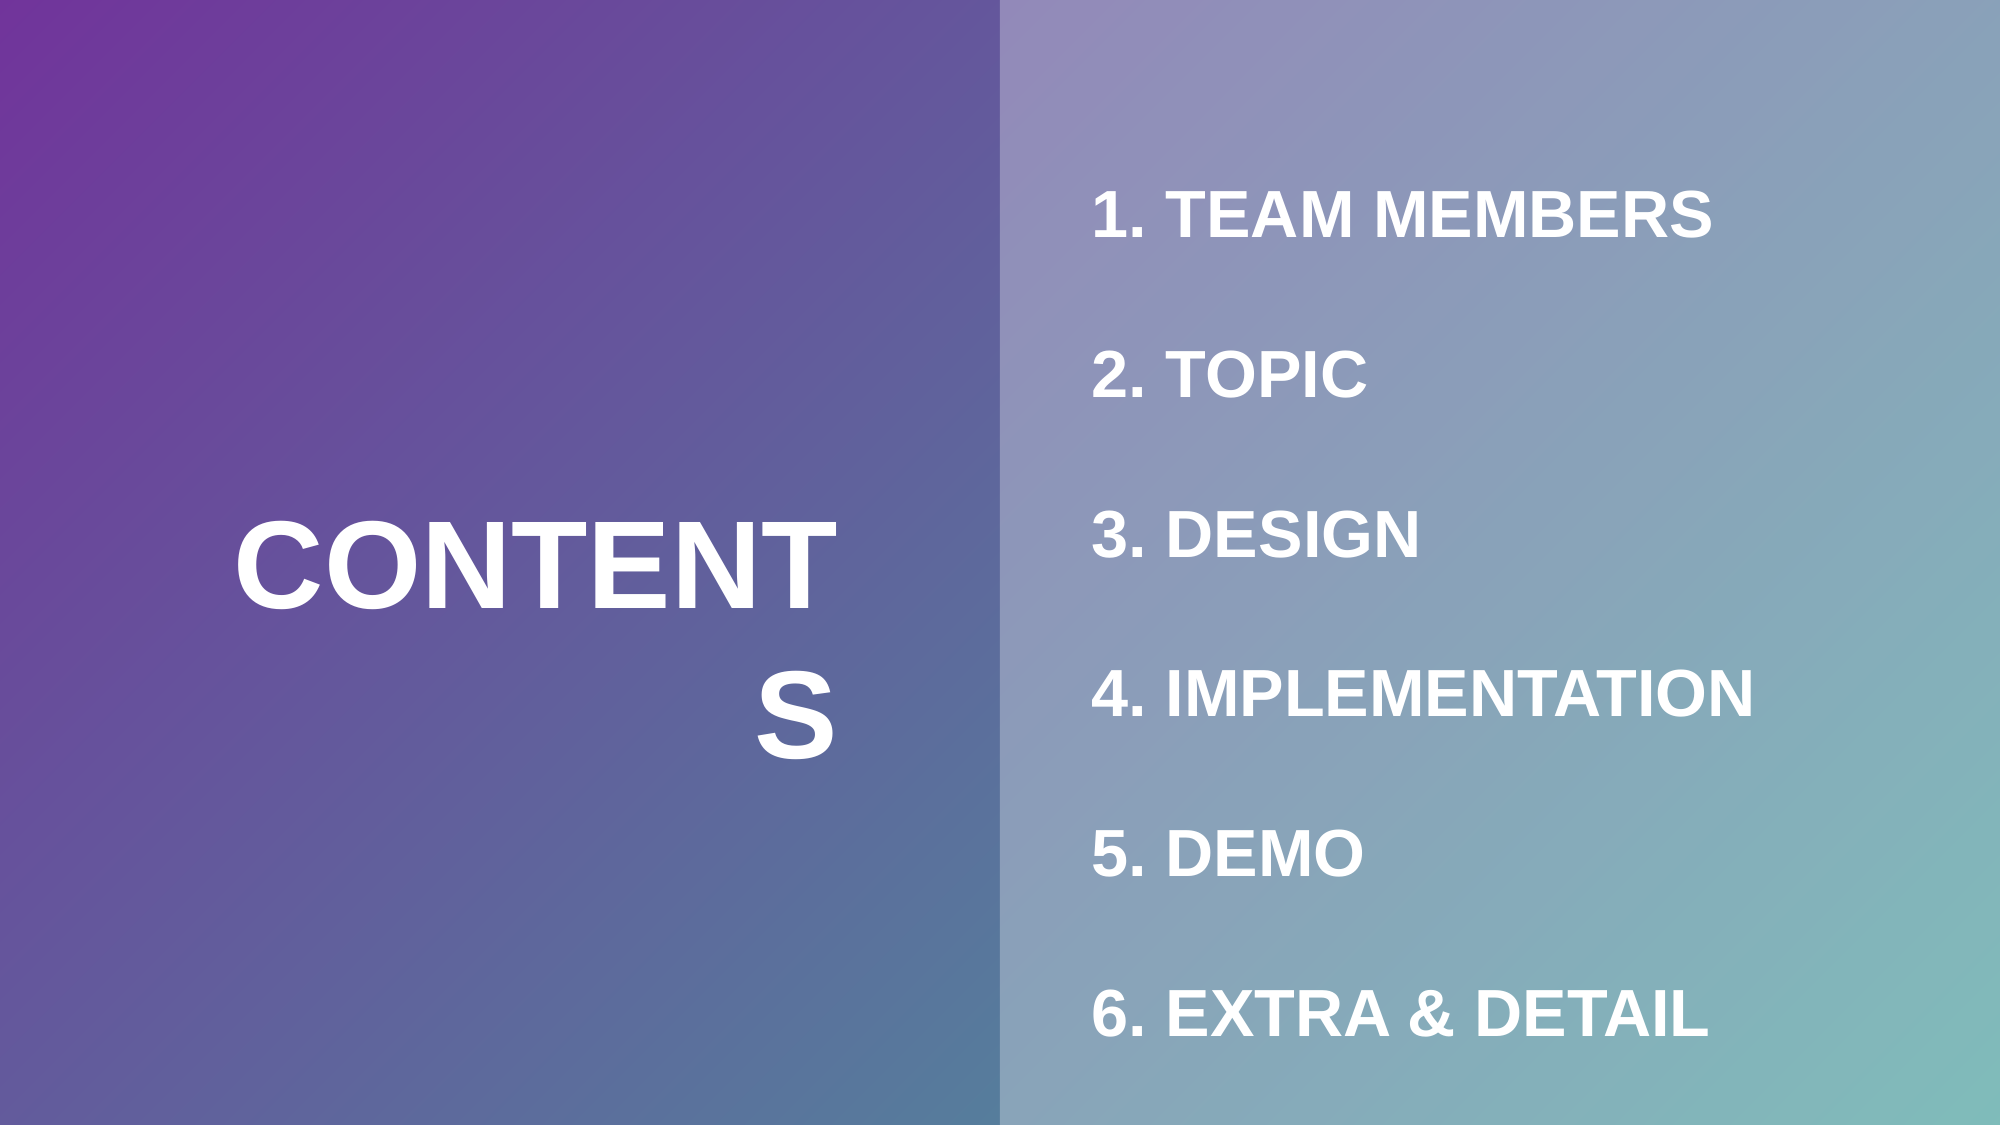

TEAM MEMBERS
 TOPIC
 DESIGN
 IMPLEMENTATION
 DEMO
 EXTRA & DETAIL
CONTENTS